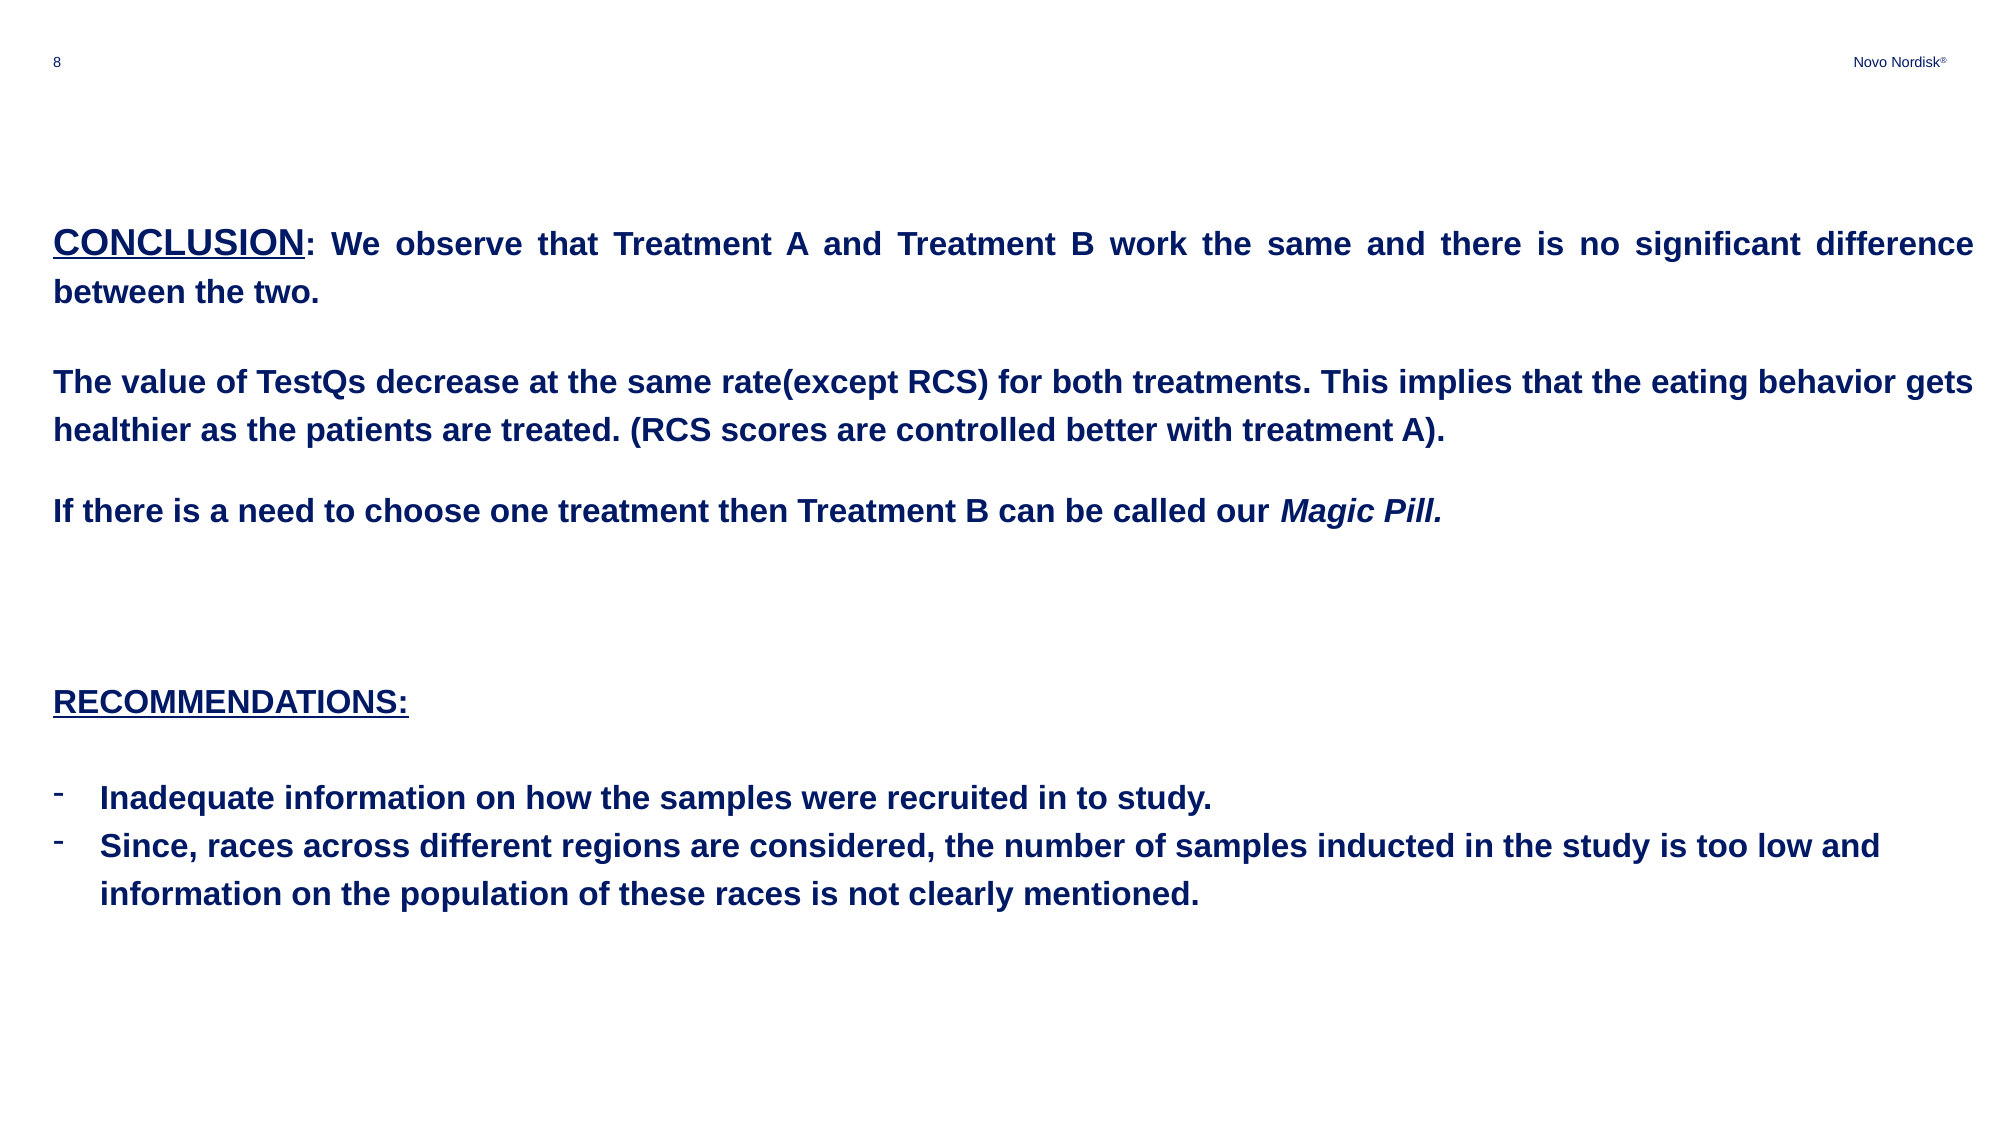

8

CONCLUSION: We observe that Treatment A and Treatment B work the same and there is no significant difference between the two.

The value of TestQs decrease at the same rate(except RCS) for both treatments. This implies that the eating behavior gets healthier as the patients are treated. (RCS scores are controlled better with treatment A).

If there is a need to choose one treatment then Treatment B can be called our Magic Pill.

RECOMMENDATIONS:

Inadequate information on how the samples were recruited in to study.
Since, races across different regions are considered, the number of samples inducted in the study is too low and information on the population of these races is not clearly mentioned.